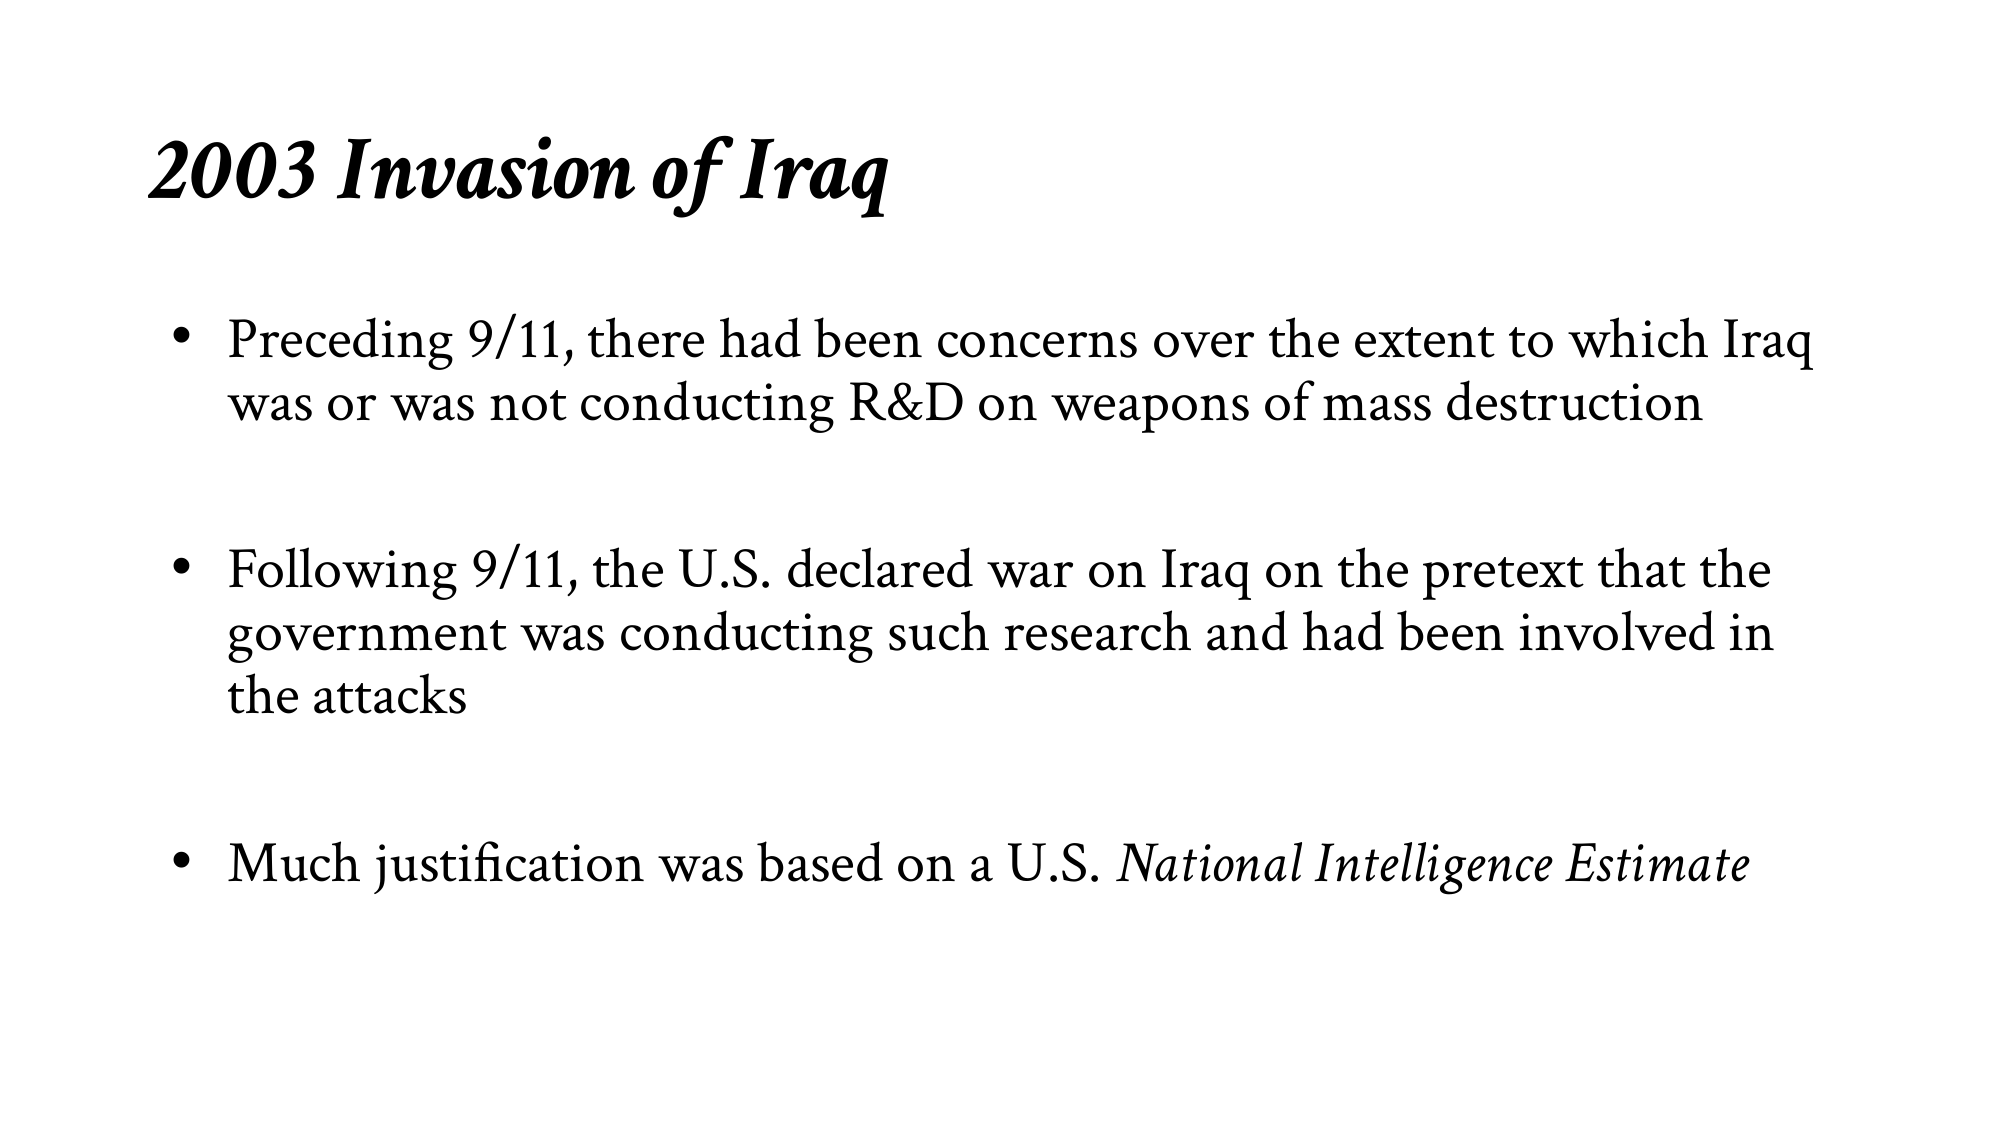

# 2003 Invasion of Iraq
Preceding 9/11, there had been concerns over the extent to which Iraq was or was not conducting R&D on weapons of mass destruction

Following 9/11, the U.S. declared war on Iraq on the pretext that the government was conducting such research and had been involved in the attacks

Much justification was based on a U.S. National Intelligence Estimate